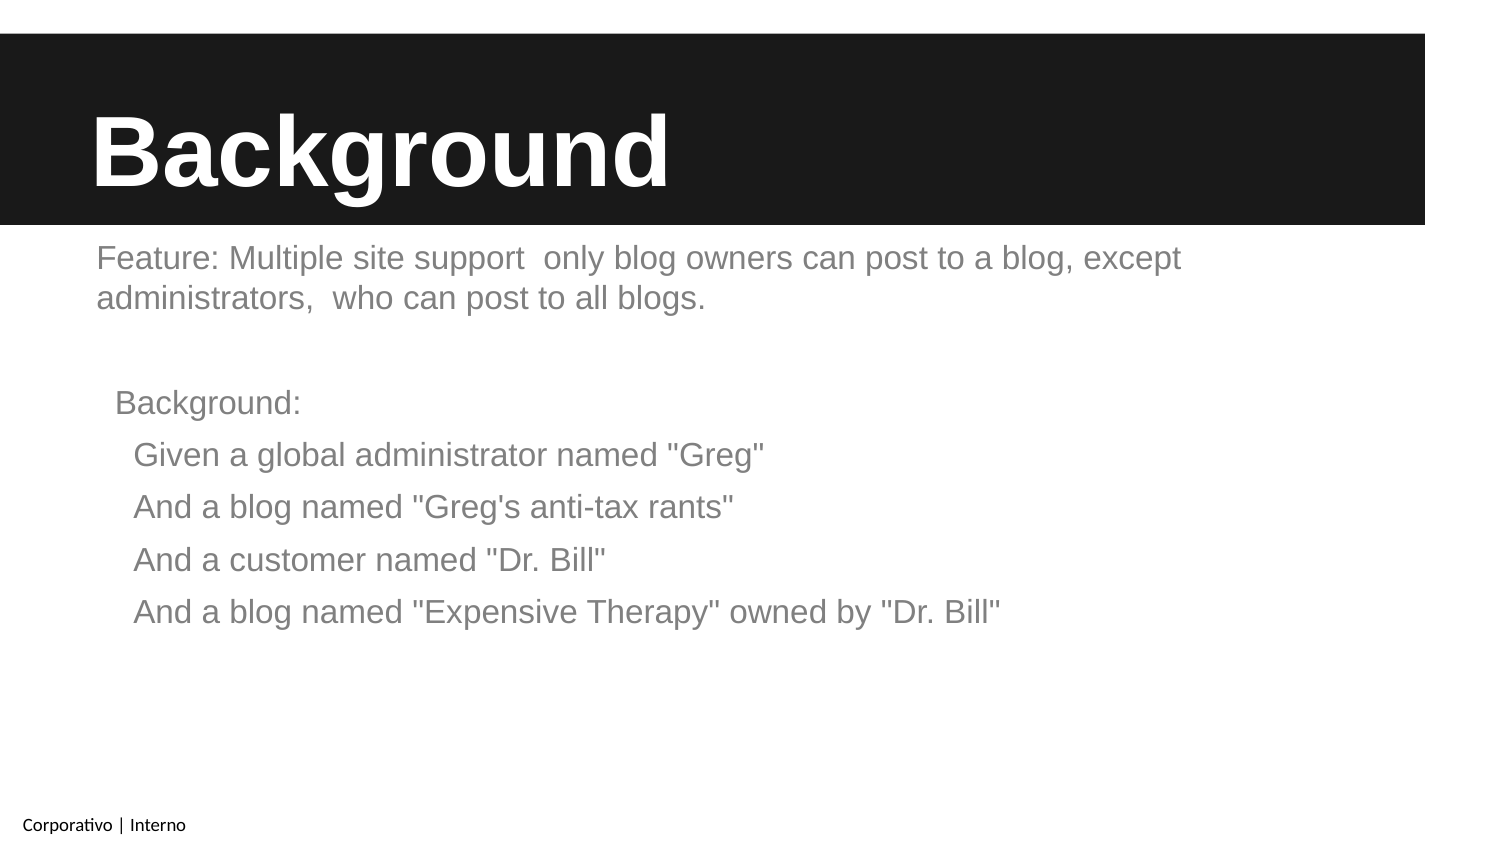

# Background
Feature: Multiple site support  only blog owners can post to a blog, except administrators,  who can post to all blogs.

  Background:
    Given a global administrator named "Greg"
    And a blog named "Greg's anti-tax rants"
    And a customer named "Dr. Bill"
    And a blog named "Expensive Therapy" owned by "Dr. Bill"